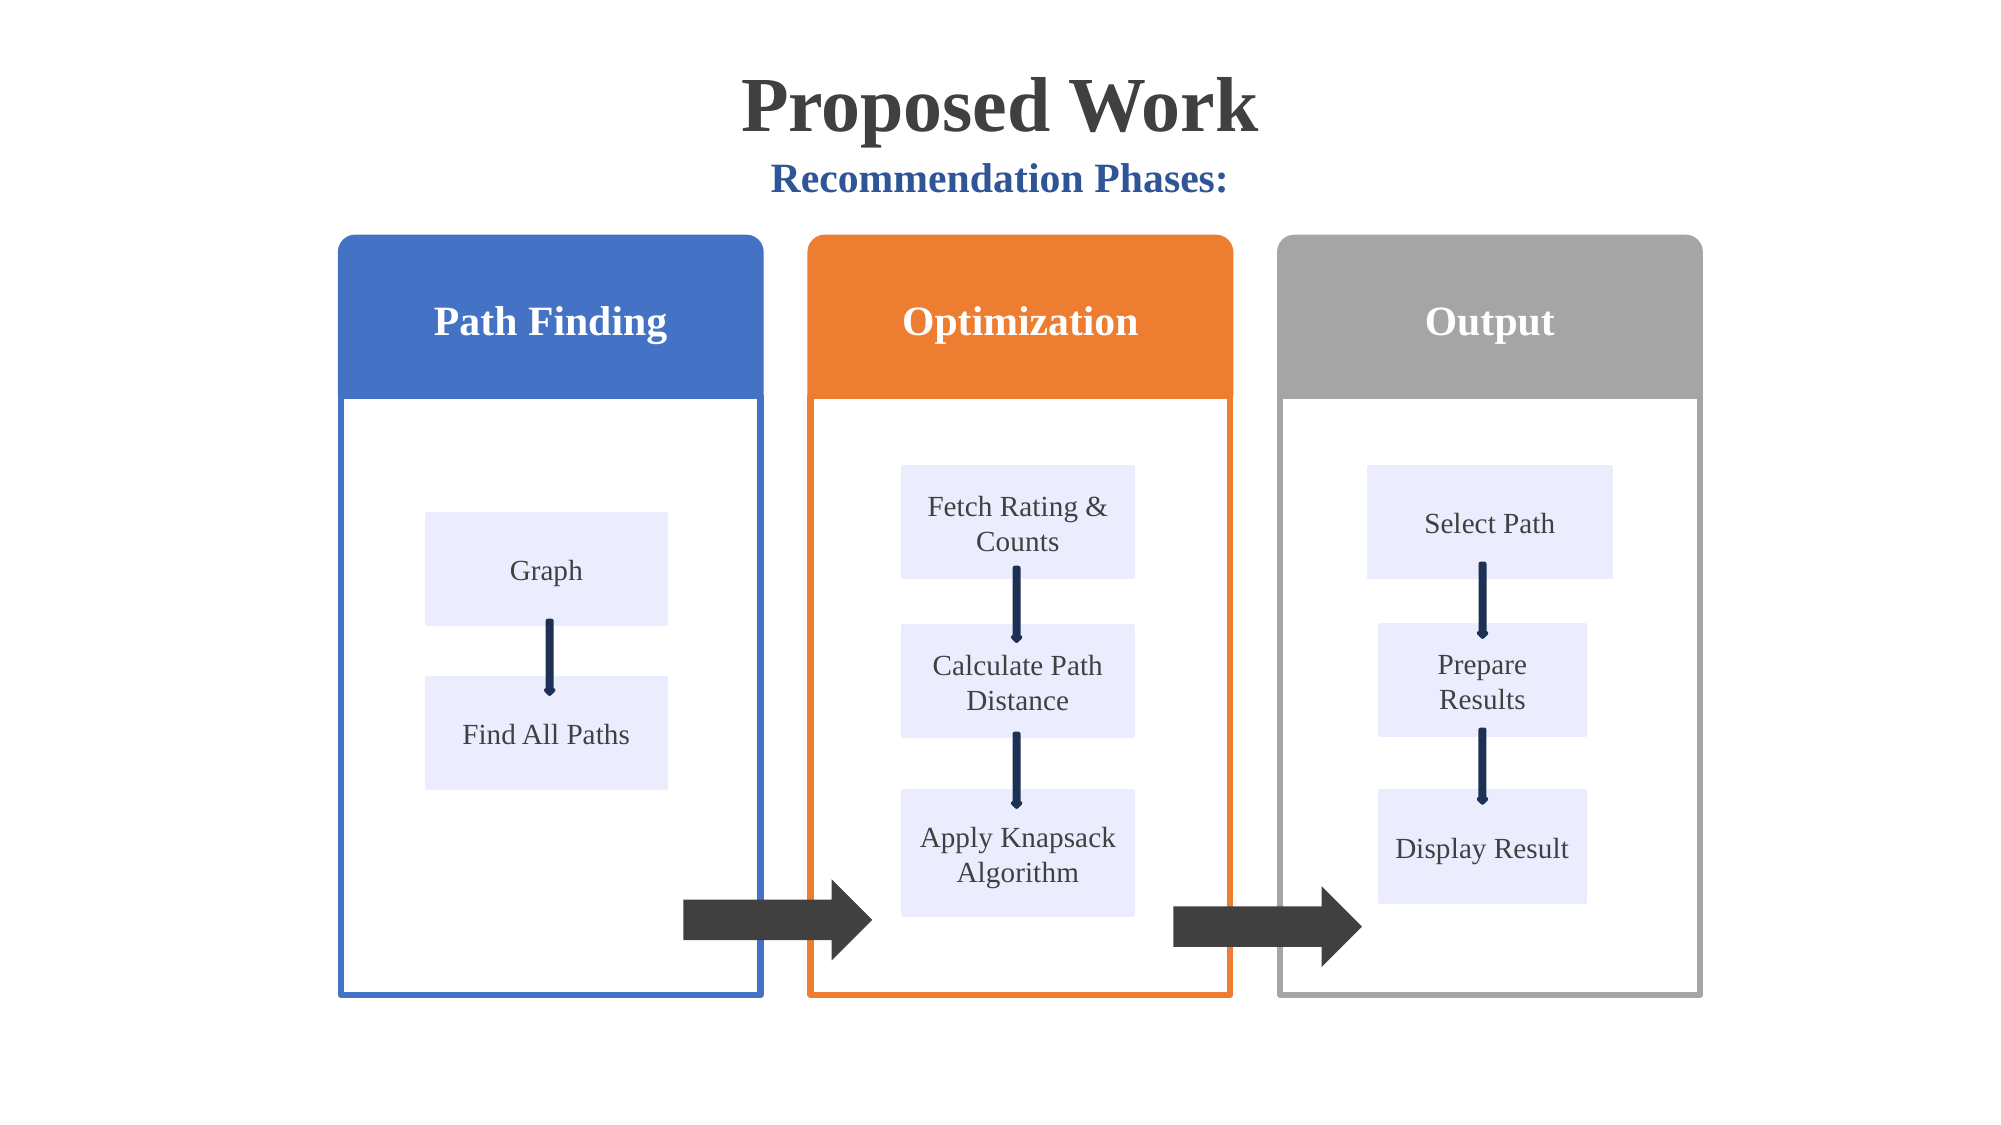

# Proposed Work
Recommendation Phases:
Path Finding

Optimization

Output

Select Path
Fetch Rating & Counts
Graph

Prepare Results
Calculate Path Distance
Find All Paths

Apply Knapsack Algorithm
Display Result